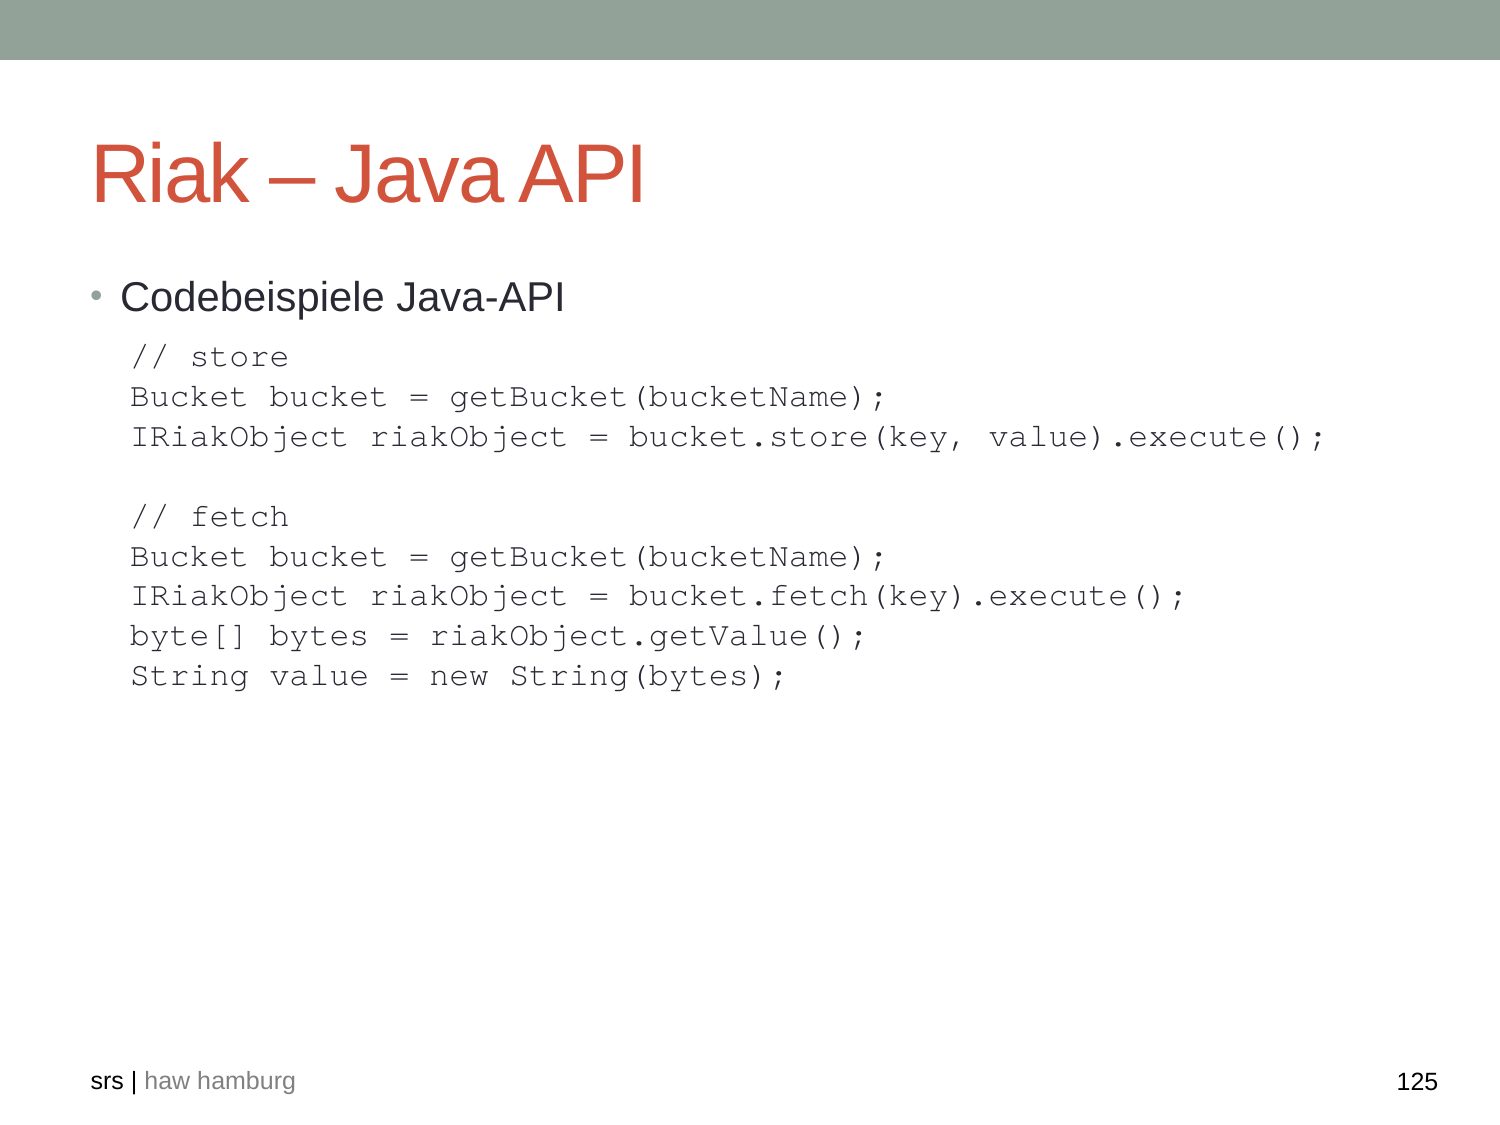

# Riak – Java API
Codebeispiele Java-API

// store
Bucket bucket = getBucket(bucketName);
IRiakObject riakObject = bucket.store(key, value).execute();

// fetch
Bucket bucket = getBucket(bucketName);
IRiakObject riakObject = bucket.fetch(key).execute();
byte[] bytes = riakObject.getValue();
String value = new String(bytes);